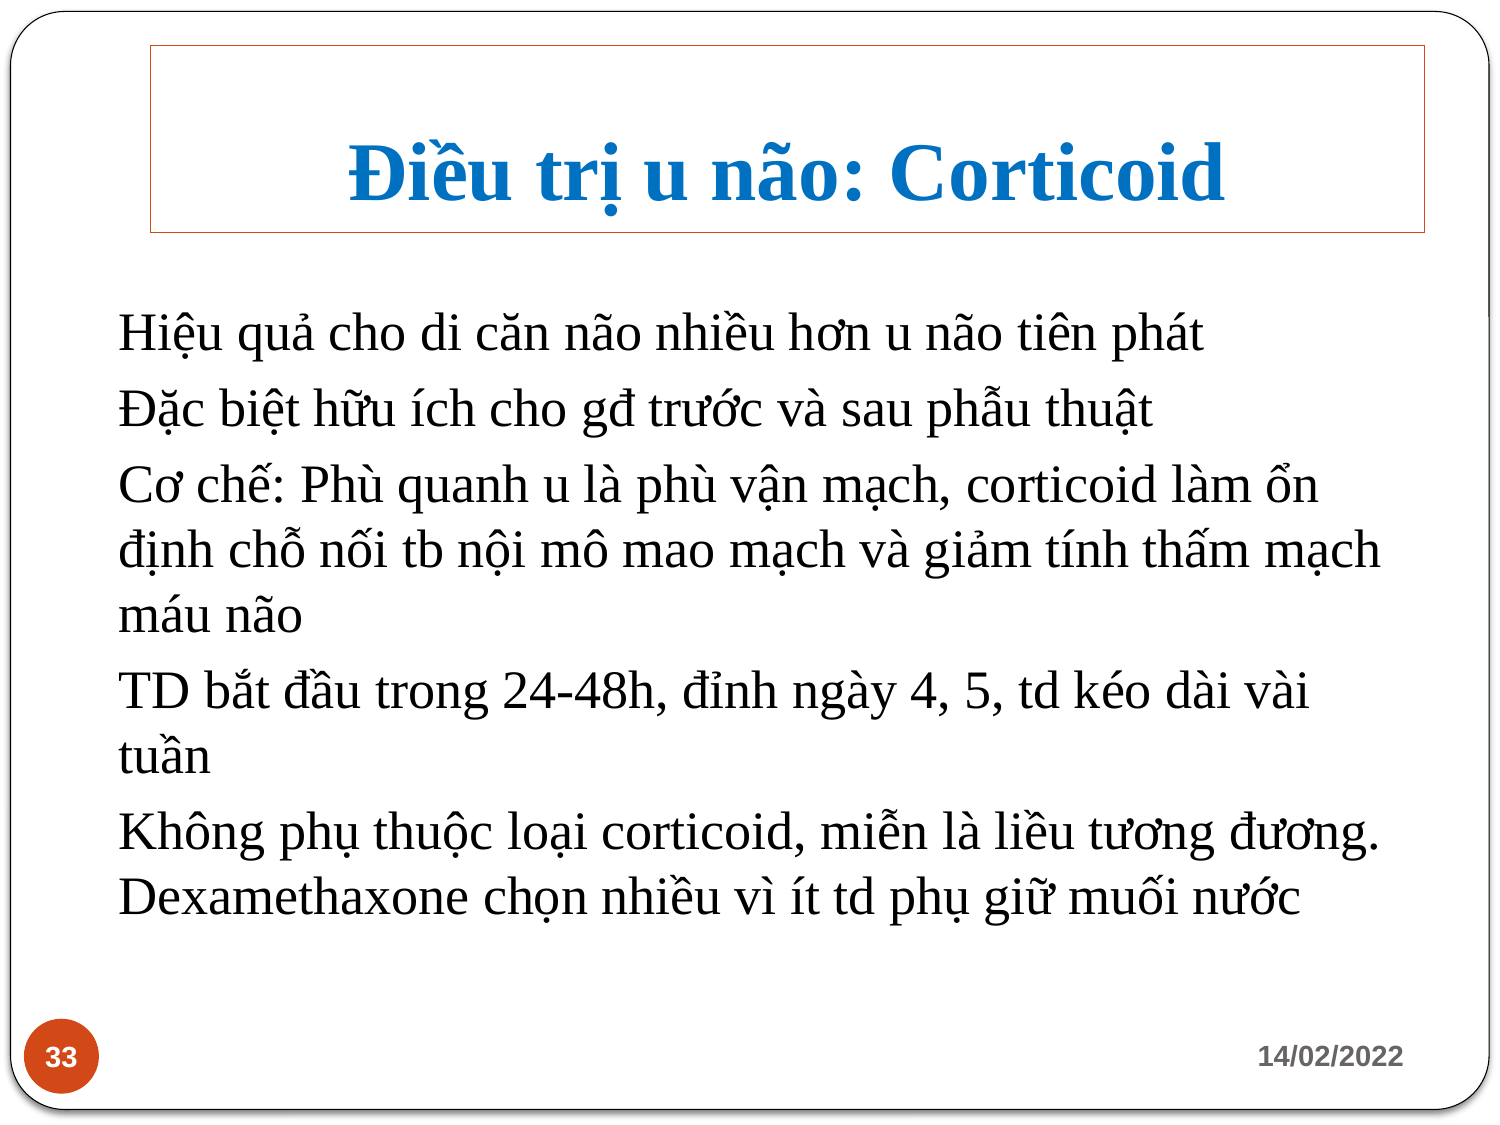

# Điều trị u não: Corticoid

Hiệu quả cho di căn não nhiều hơn u não tiên phát
Đặc biệt hữu ích cho gđ trước và sau phẫu thuật
Cơ chế: Phù quanh u là phù vận mạch, corticoid làm ổn định chỗ nối tb nội mô mao mạch và giảm tính thấm mạch máu não
TD bắt đầu trong 24-48h, đỉnh ngày 4, 5, td kéo dài vài tuần
Không phụ thuộc loại corticoid, miễn là liều tương đương. Dexamethaxone chọn nhiều vì ít td phụ giữ muối nước
14/02/2022
33